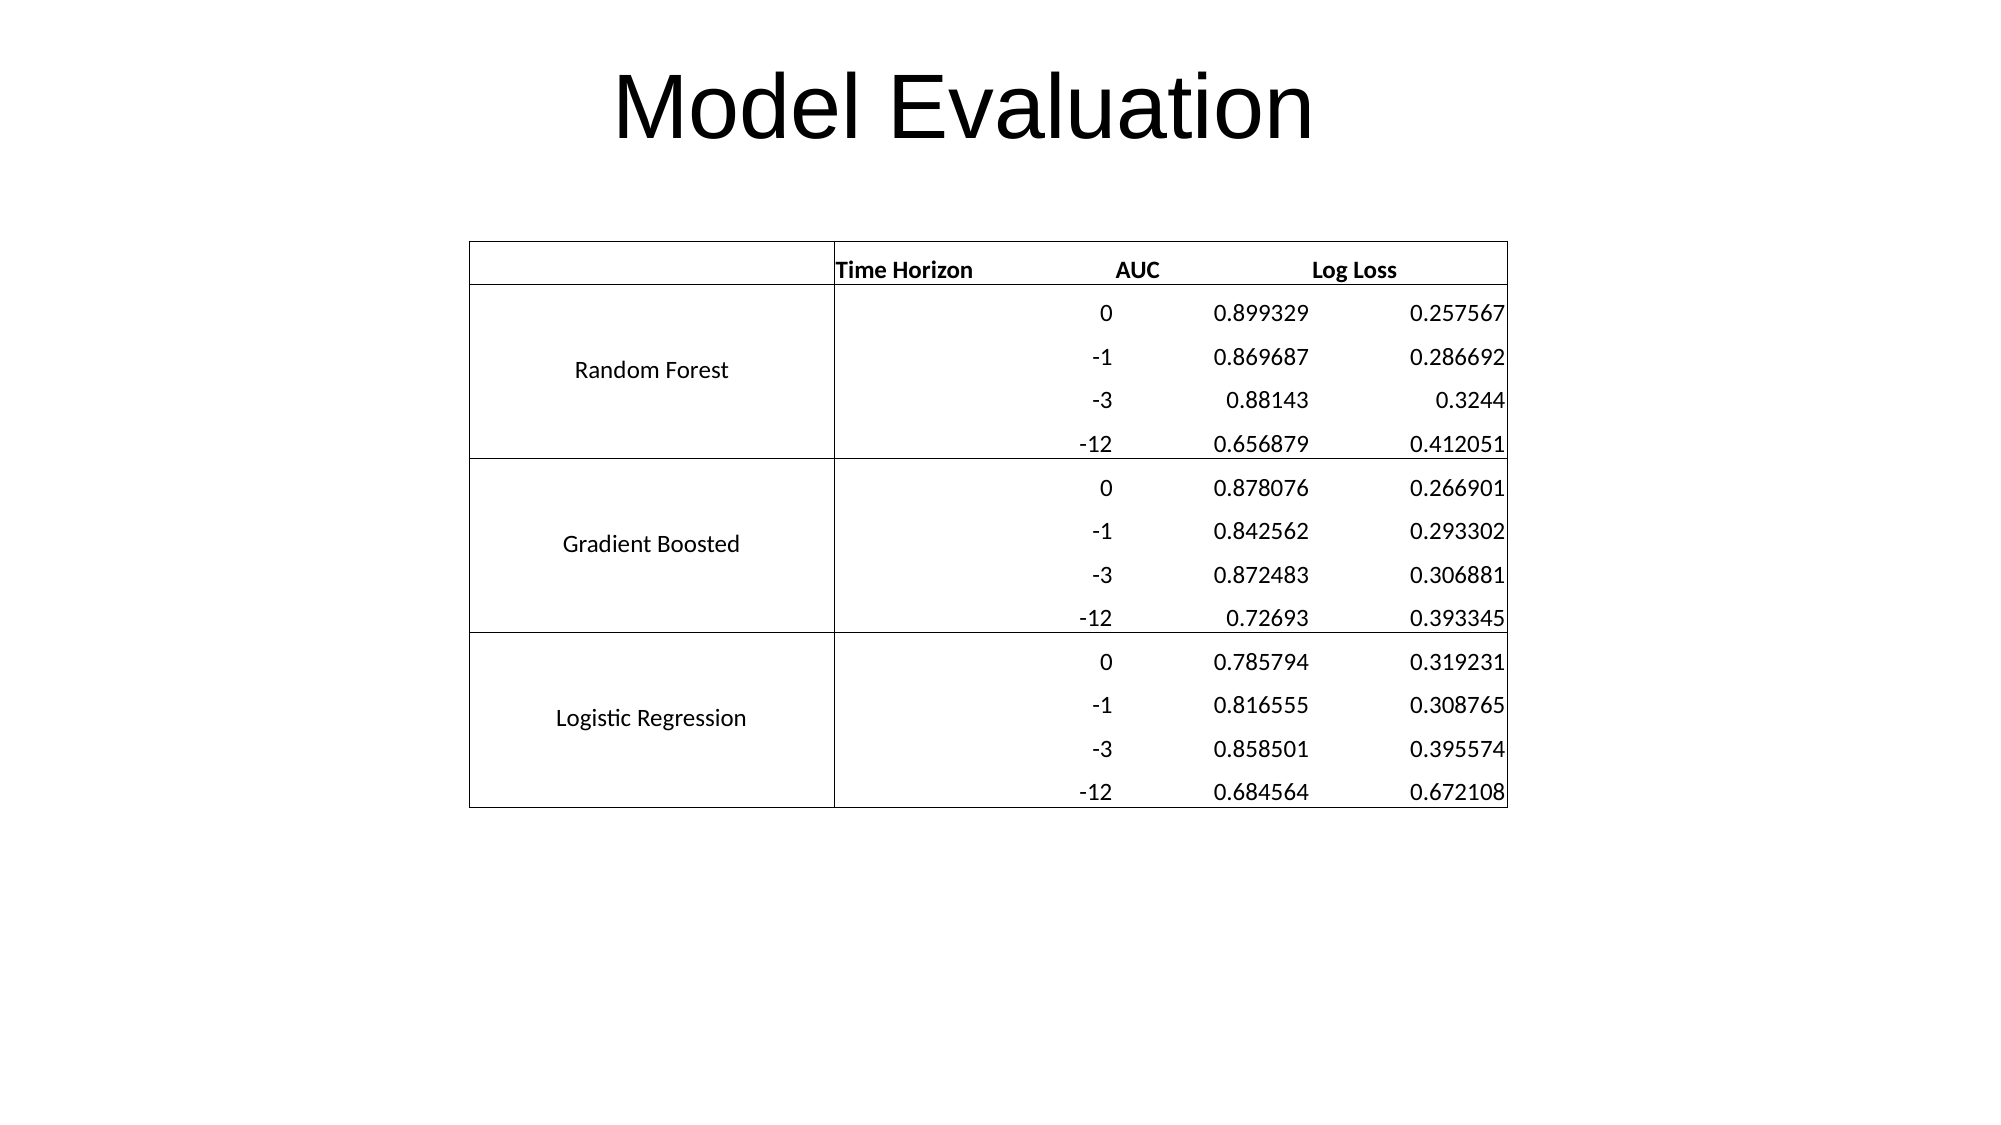

# Model Evaluation
|  | Time Horizon | AUC | Log Loss |
| --- | --- | --- | --- |
| Random Forest | 0 | 0.899329 | 0.257567 |
|  | -1 | 0.869687 | 0.286692 |
|  | -3 | 0.88143 | 0.3244 |
|  | -12 | 0.656879 | 0.412051 |
| Gradient Boosted | 0 | 0.878076 | 0.266901 |
|  | -1 | 0.842562 | 0.293302 |
|  | -3 | 0.872483 | 0.306881 |
|  | -12 | 0.72693 | 0.393345 |
| Logistic Regression | 0 | 0.785794 | 0.319231 |
|  | -1 | 0.816555 | 0.308765 |
|  | -3 | 0.858501 | 0.395574 |
|  | -12 | 0.684564 | 0.672108 |